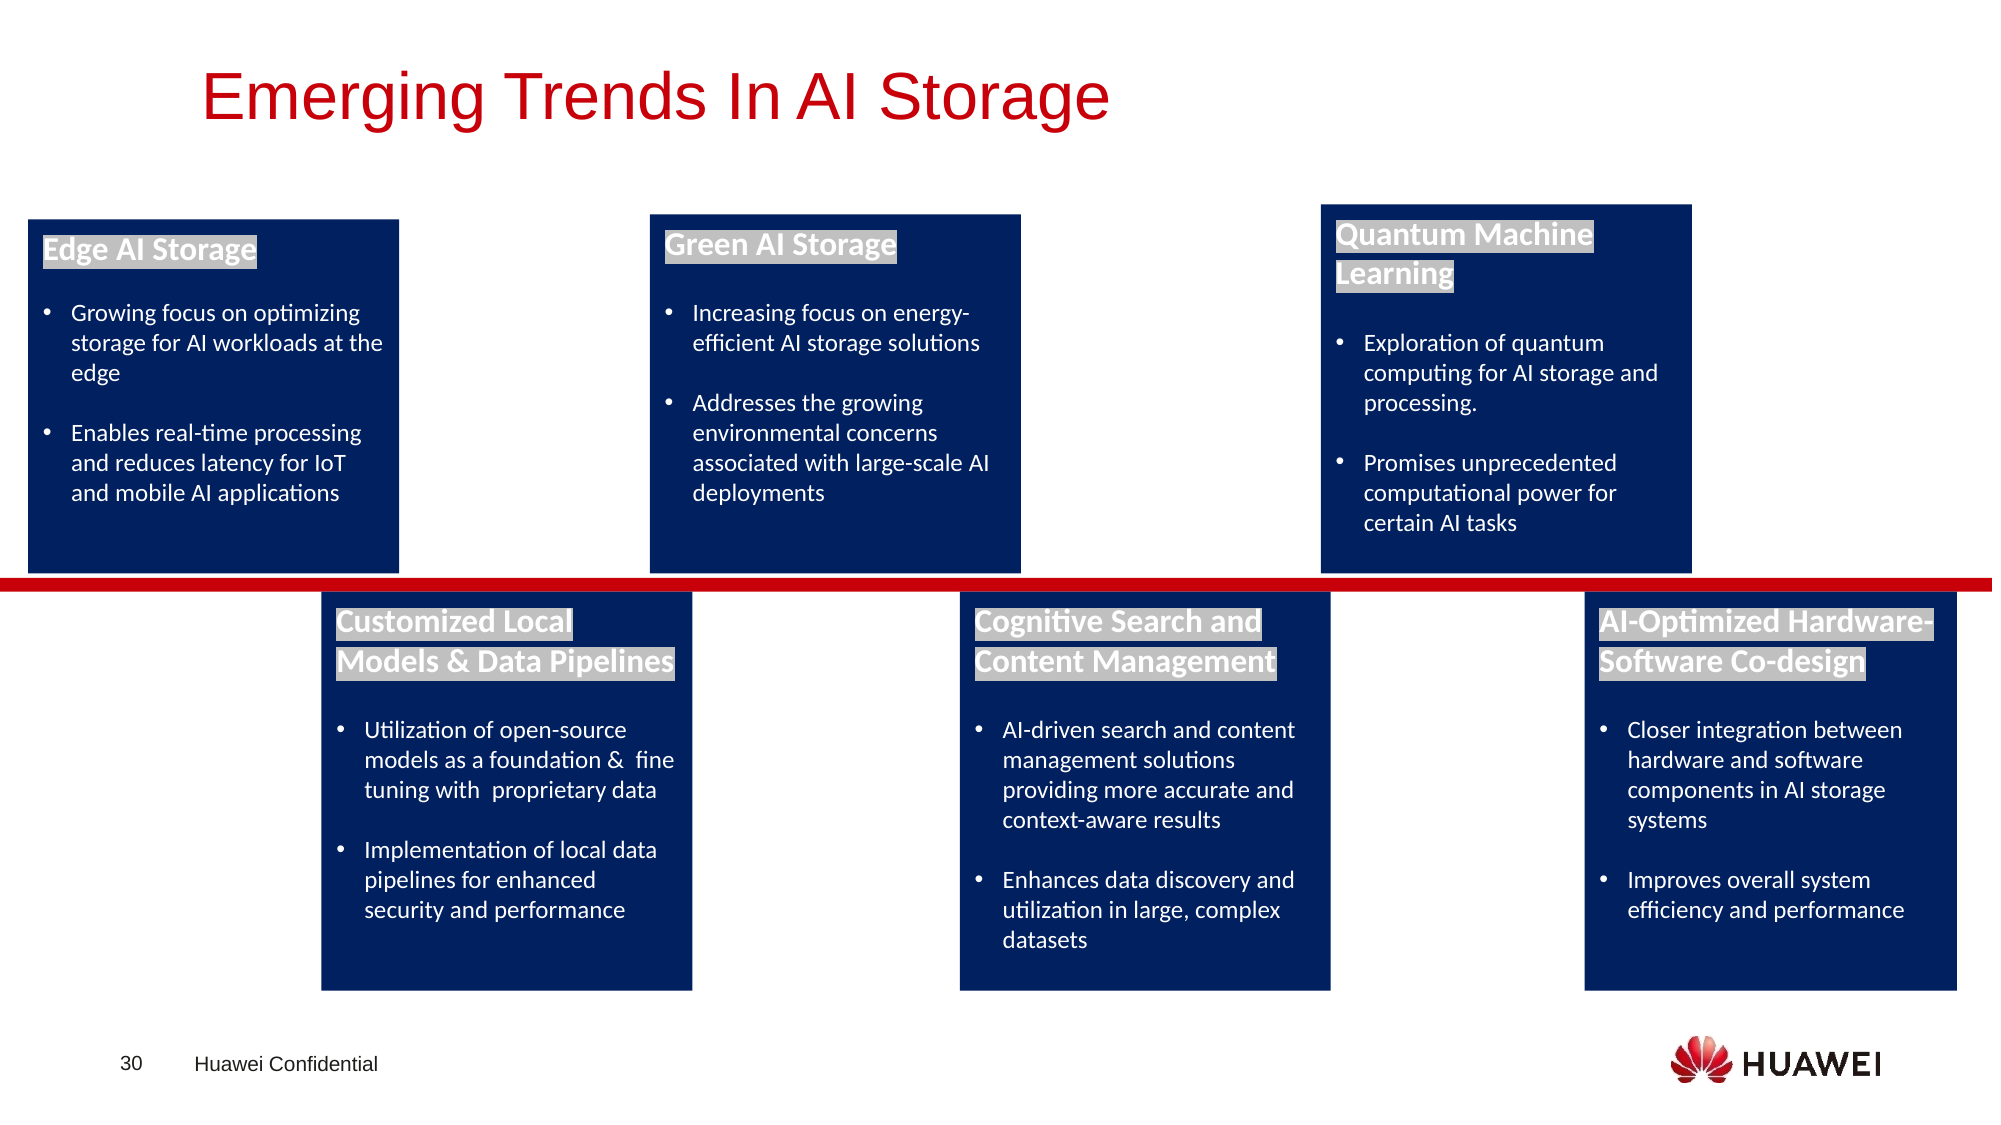

Emerging Trends In AI Storage
Quantum Machine Learning

Exploration of quantum computing for AI storage and processing.

Promises unprecedented computational power for certain AI tasks

Green AI Storage

Increasing focus on energy-efficient AI storage solutions

Addresses the growing environmental concerns associated with large-scale AI deployments

Edge AI Storage

Growing focus on optimizing storage for AI workloads at the edge

Enables real-time processing and reduces latency for IoT and mobile AI applications

AI-Optimized Hardware-Software Co-design

Closer integration between hardware and software components in AI storage systems

Improves overall system efficiency and performance

Customized Local Models & Data Pipelines

Utilization of open-source models as a foundation &  fine tuning with  proprietary data

Implementation of local data pipelines for enhanced security and performance

Cognitive Search and Content Management

AI-driven search and content management solutions providing more accurate and context-aware results

Enhances data discovery and utilization in large, complex datasets